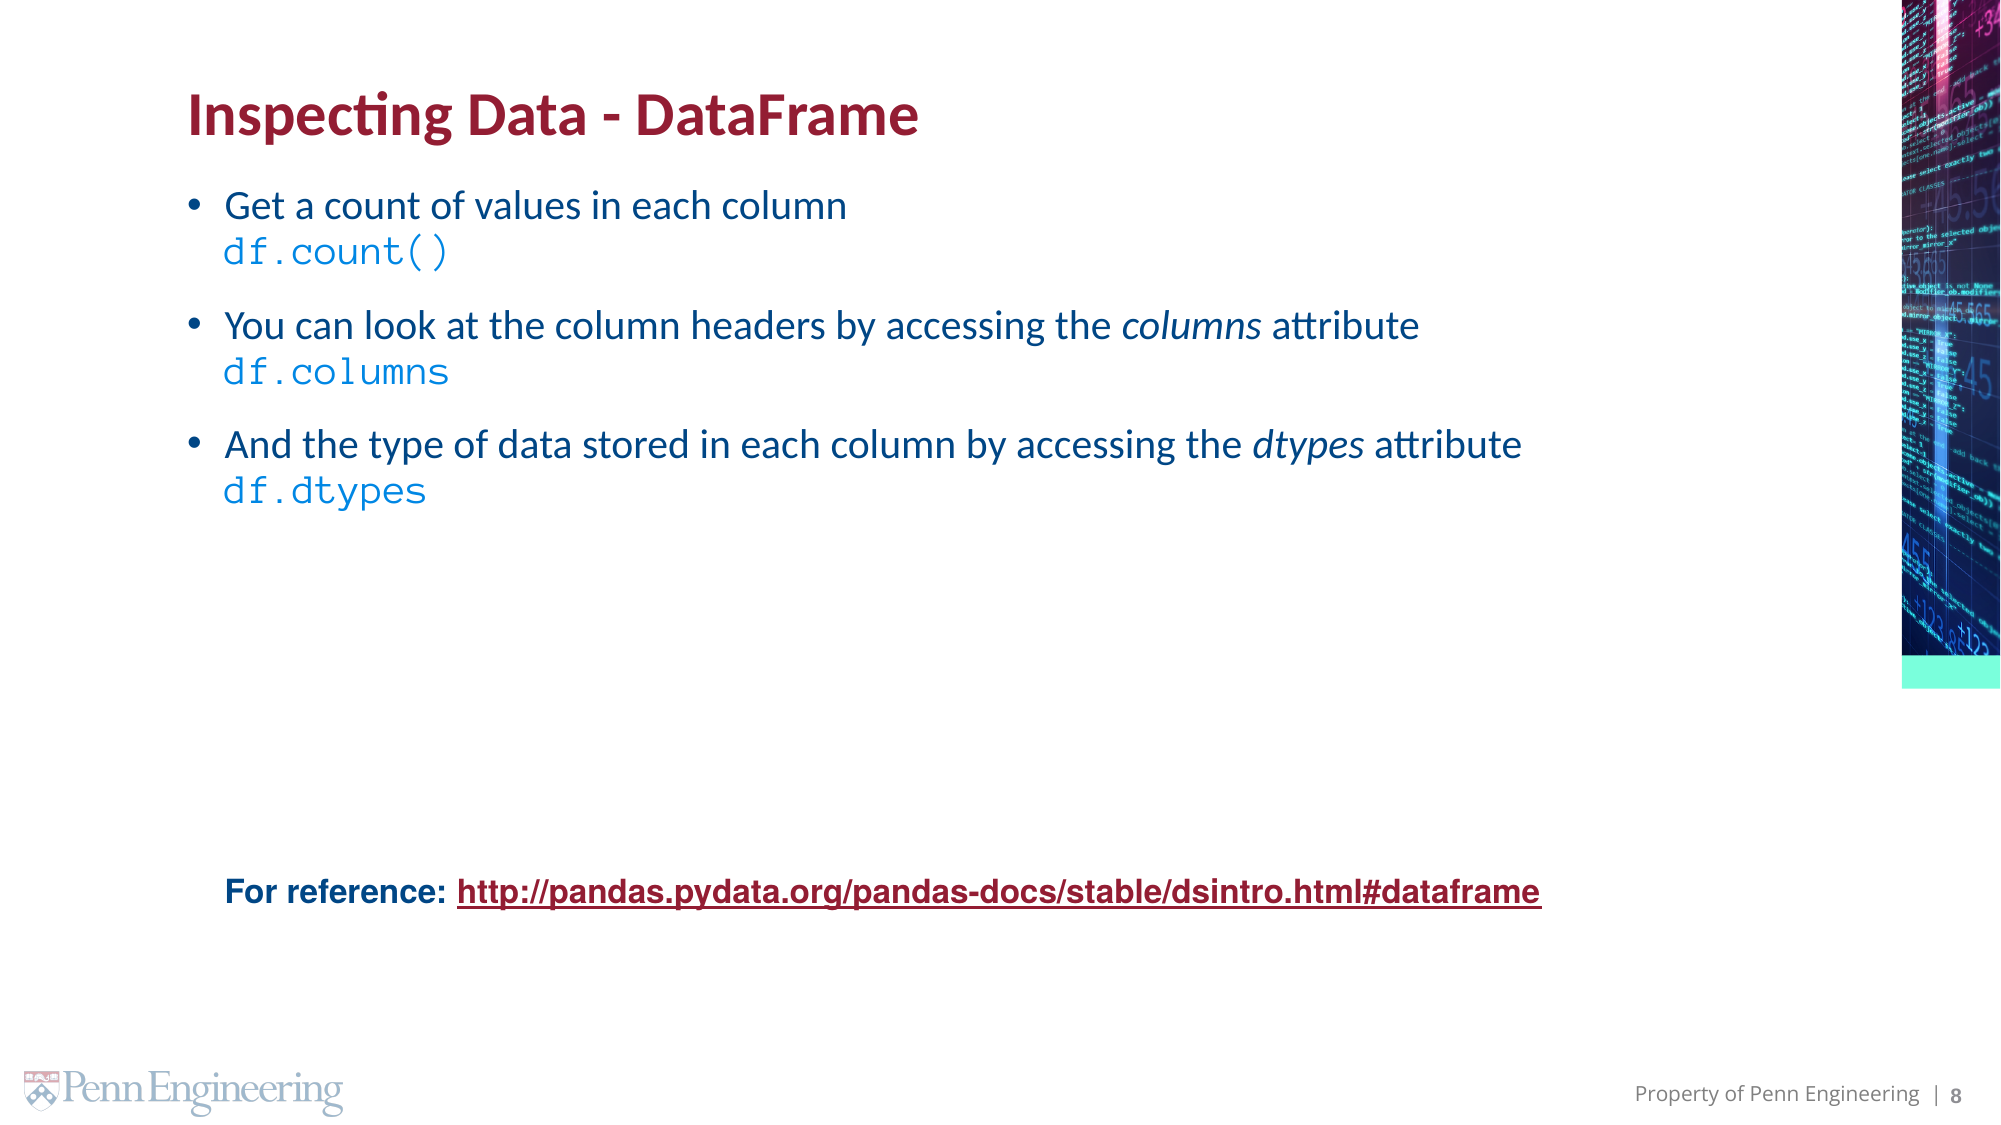

# Inspecting Data - DataFrame
Get a count of values in each column
df.count()
You can look at the column headers by accessing the columns attribute
df.columns
And the type of data stored in each column by accessing the dtypes attribute
df.dtypes

For reference: http://pandas.pydata.org/pandas-docs/stable/dsintro.html#dataframe

8